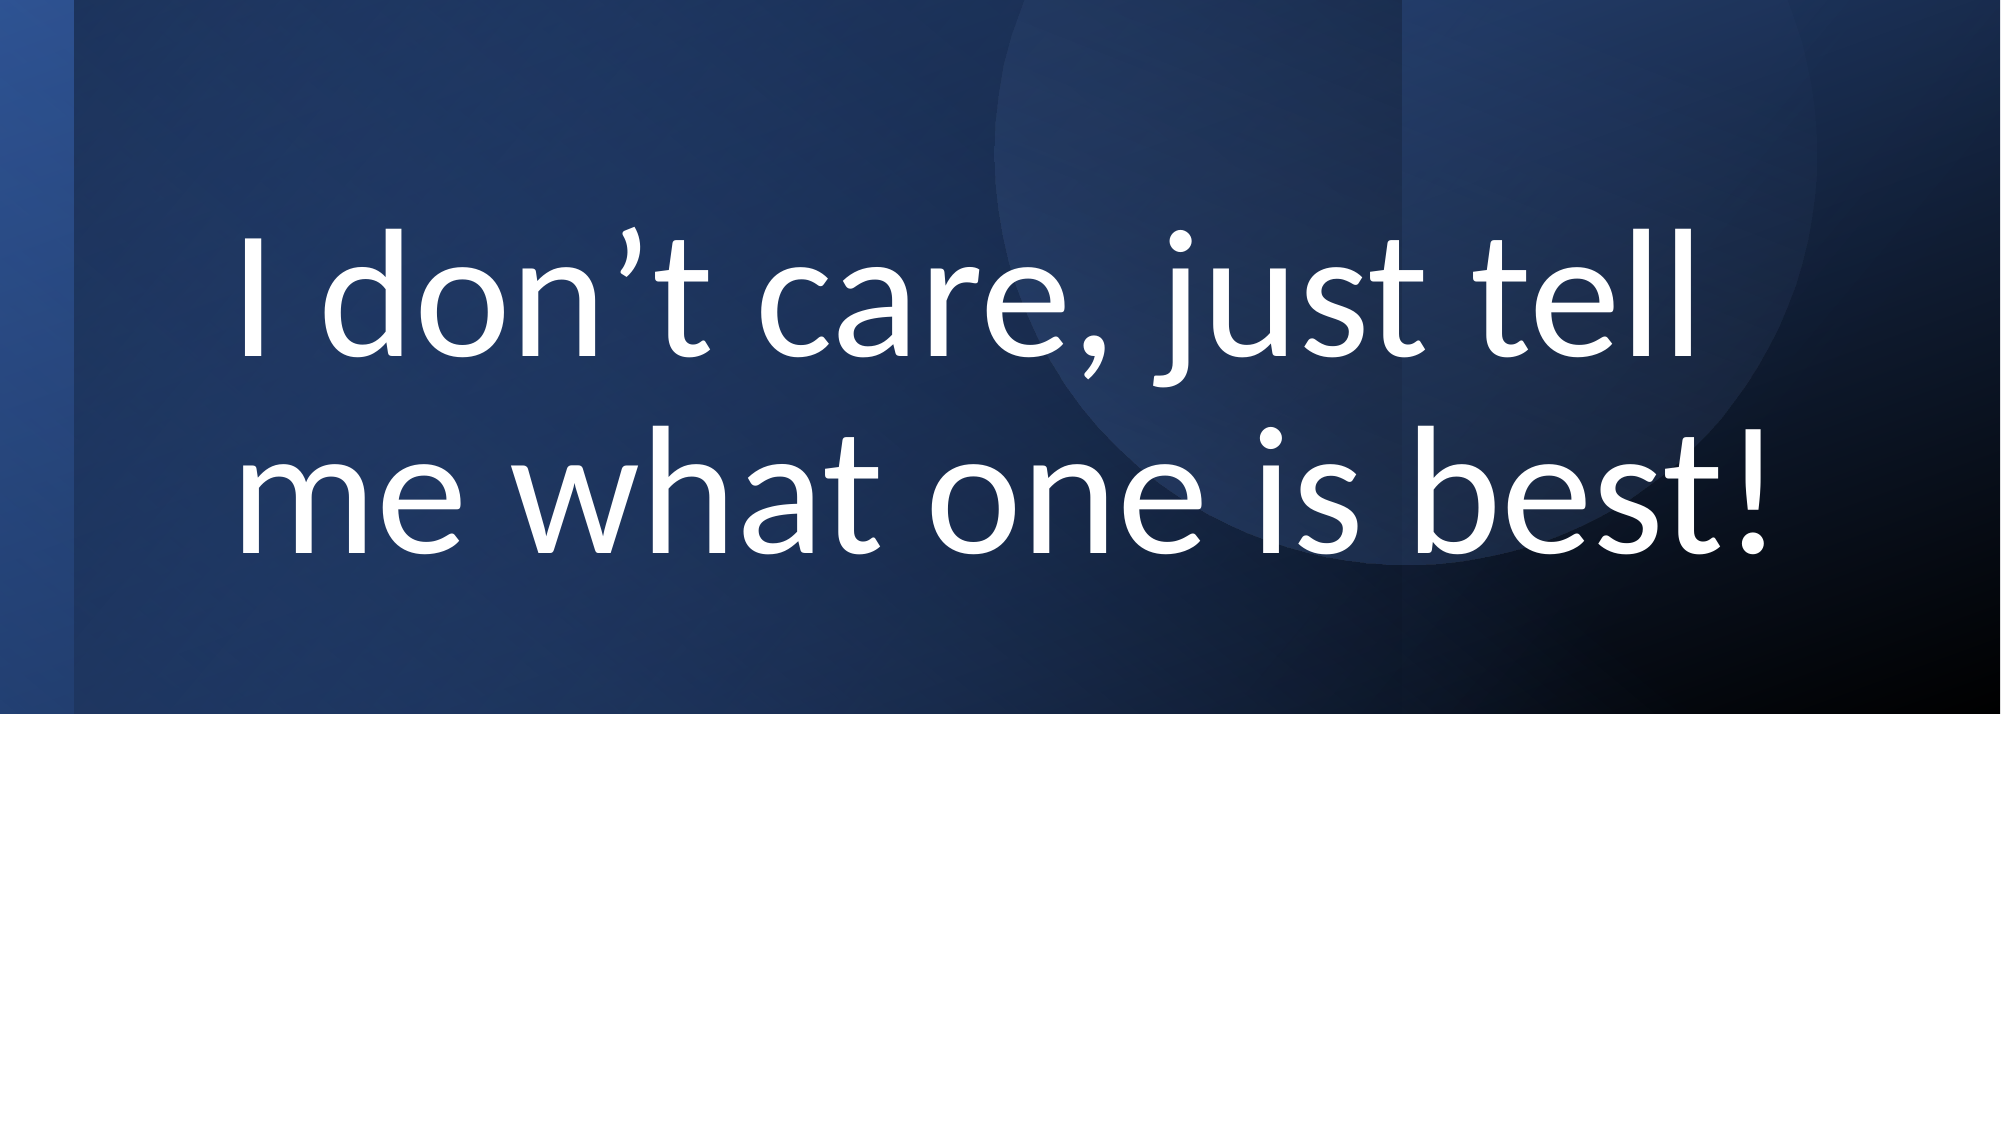

# I don’t care, just tell me what one is best!